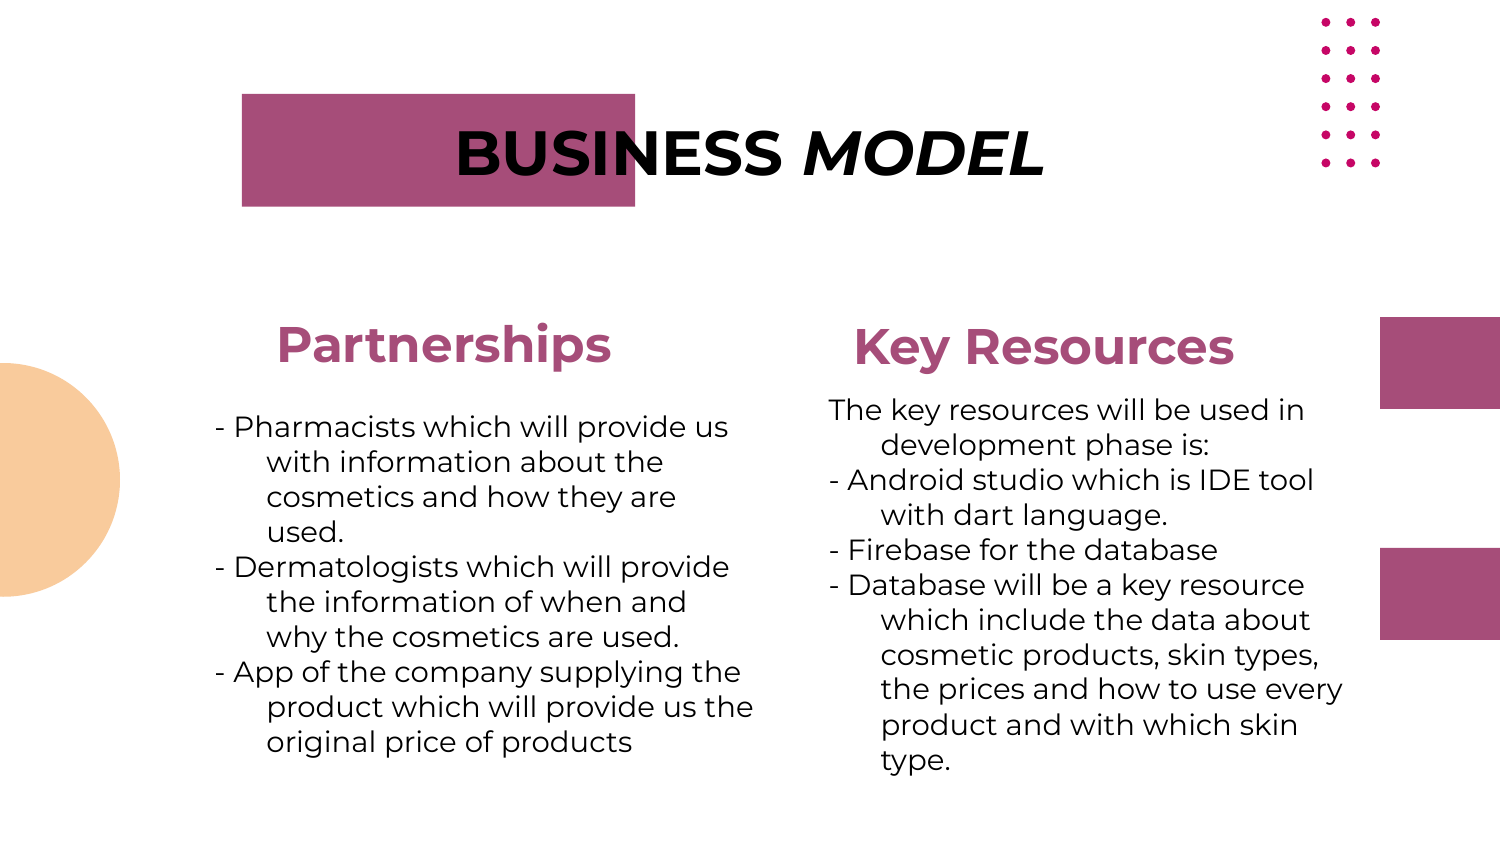

# BUSINESS MODEL

Partnerships
Key Resources

- Pharmacists which will provide us with information about the cosmetics and how they are used.
- Dermatologists which will provide the information of when and why the cosmetics are used.
- App of the company supplying the product which will provide us the original price of products
The key resources will be used in development phase is:
- Android studio which is IDE tool with dart language.
- Firebase for the database
- Database will be a key resource which include the data about cosmetic products, skin types, the prices and how to use every product and with which skin type.